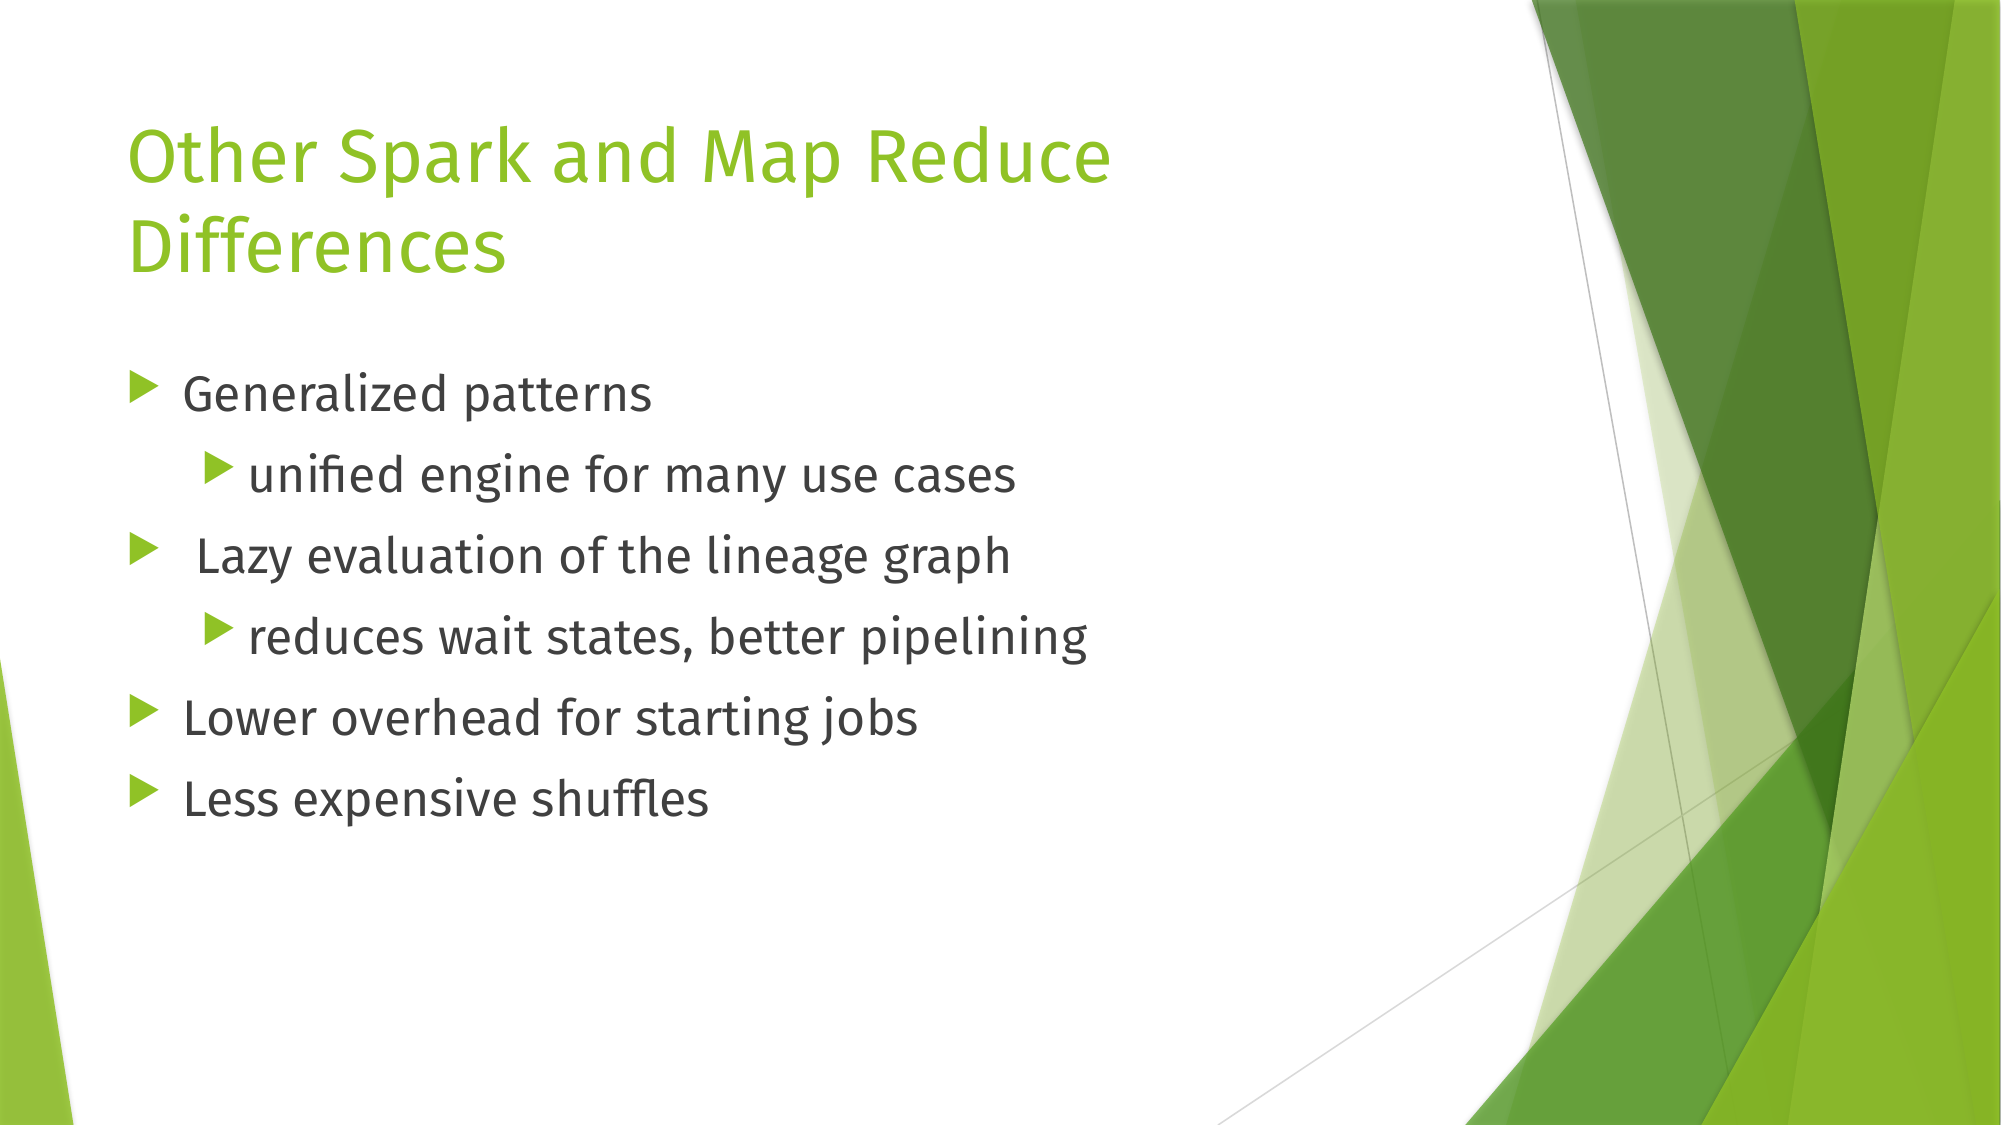

# Other Spark and Map Reduce Differences
Generalized patterns
unified engine for many use cases
 Lazy evaluation of the lineage graph
reduces wait states, better pipelining
Lower overhead for starting jobs
Less expensive shuffles